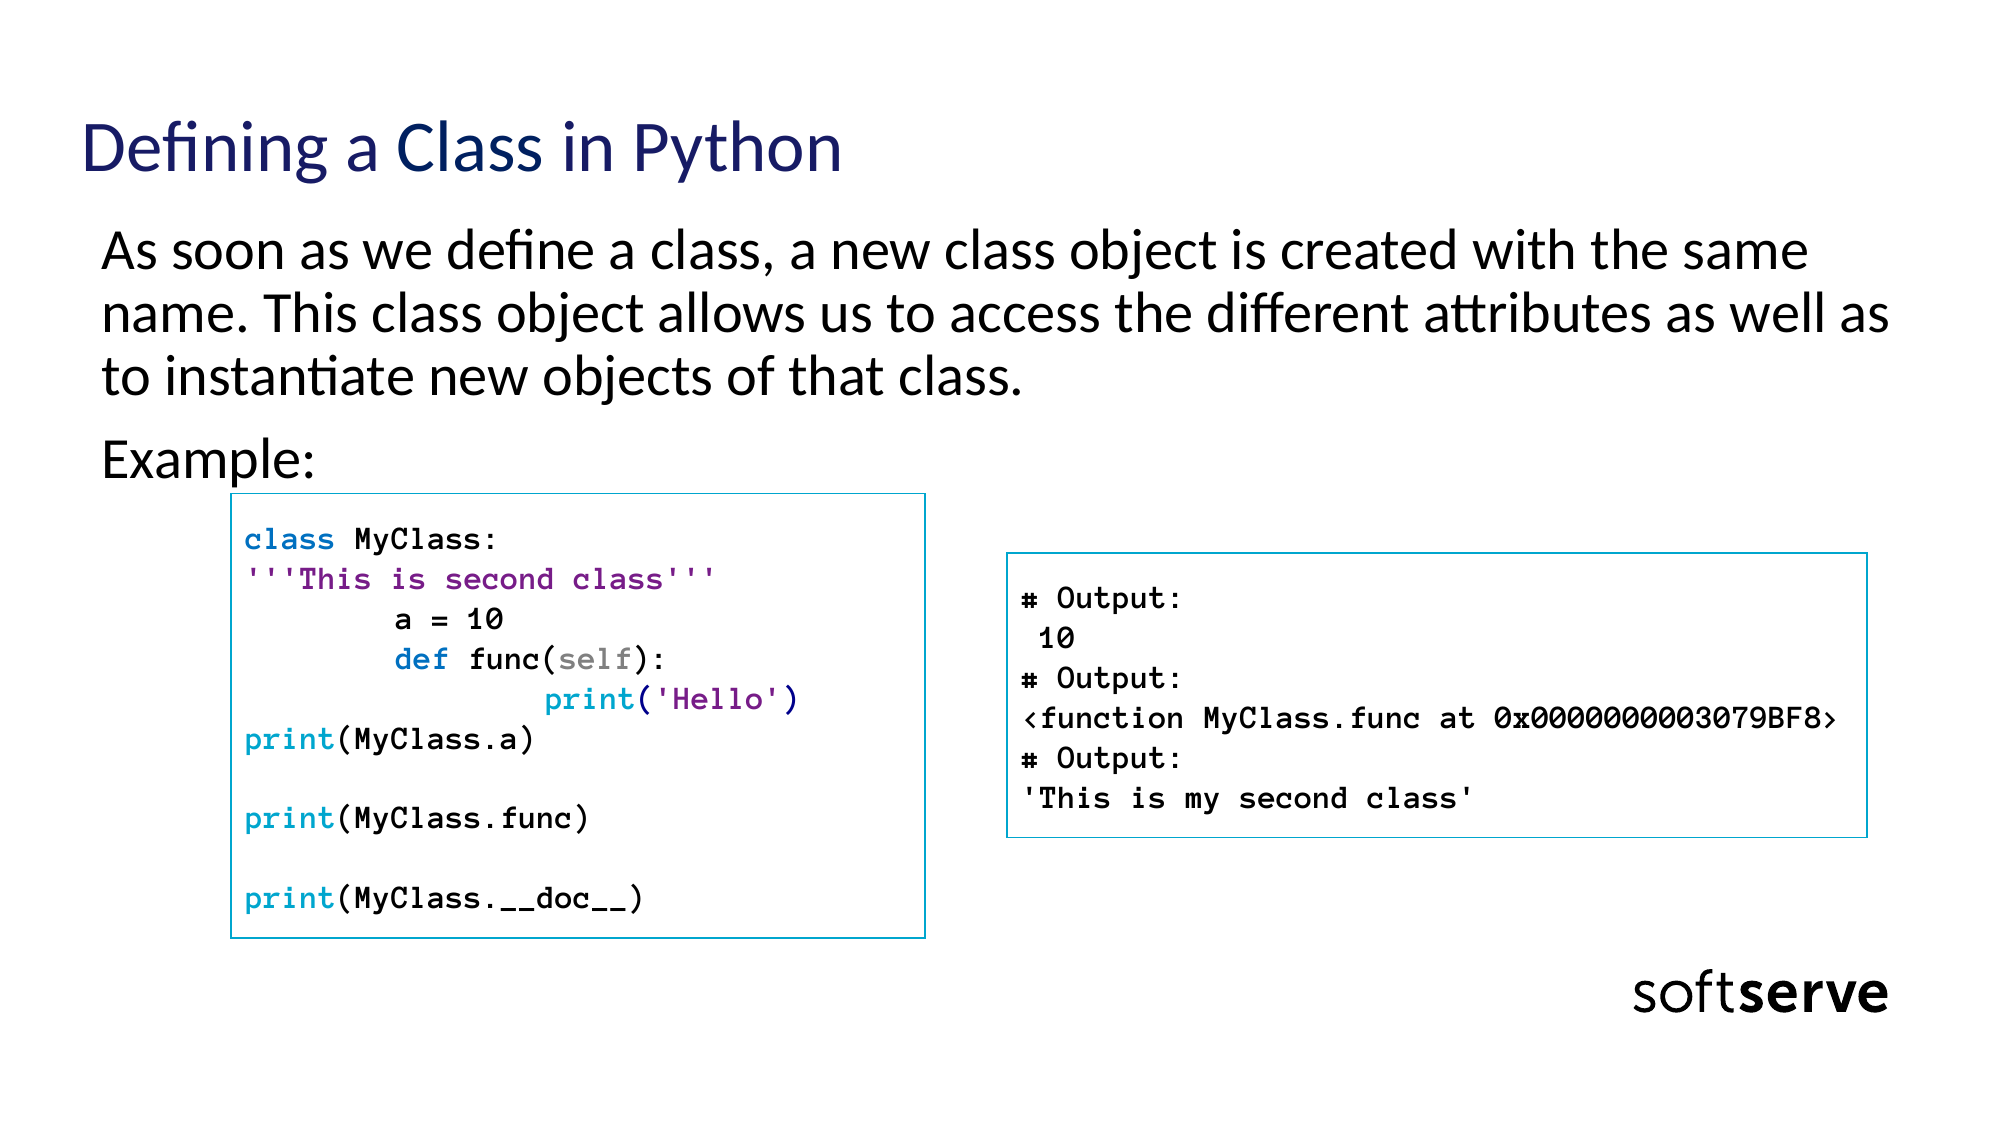

# Defining a Class in Python
As soon as we define a class, a new class object is created with the same name. This class object allows us to access the different attributes as well as to instantiate new objects of that class.
Example:

class MyClass:
'''This is second class'''
	a = 10
	def func(self):
		print('Hello')
print(MyClass.a)

print(MyClass.func)

print(MyClass.__doc__)
# Output:
 10
# Output:
<function MyClass.func at 0x0000000003079BF8>
# Output:
'This is my second class'